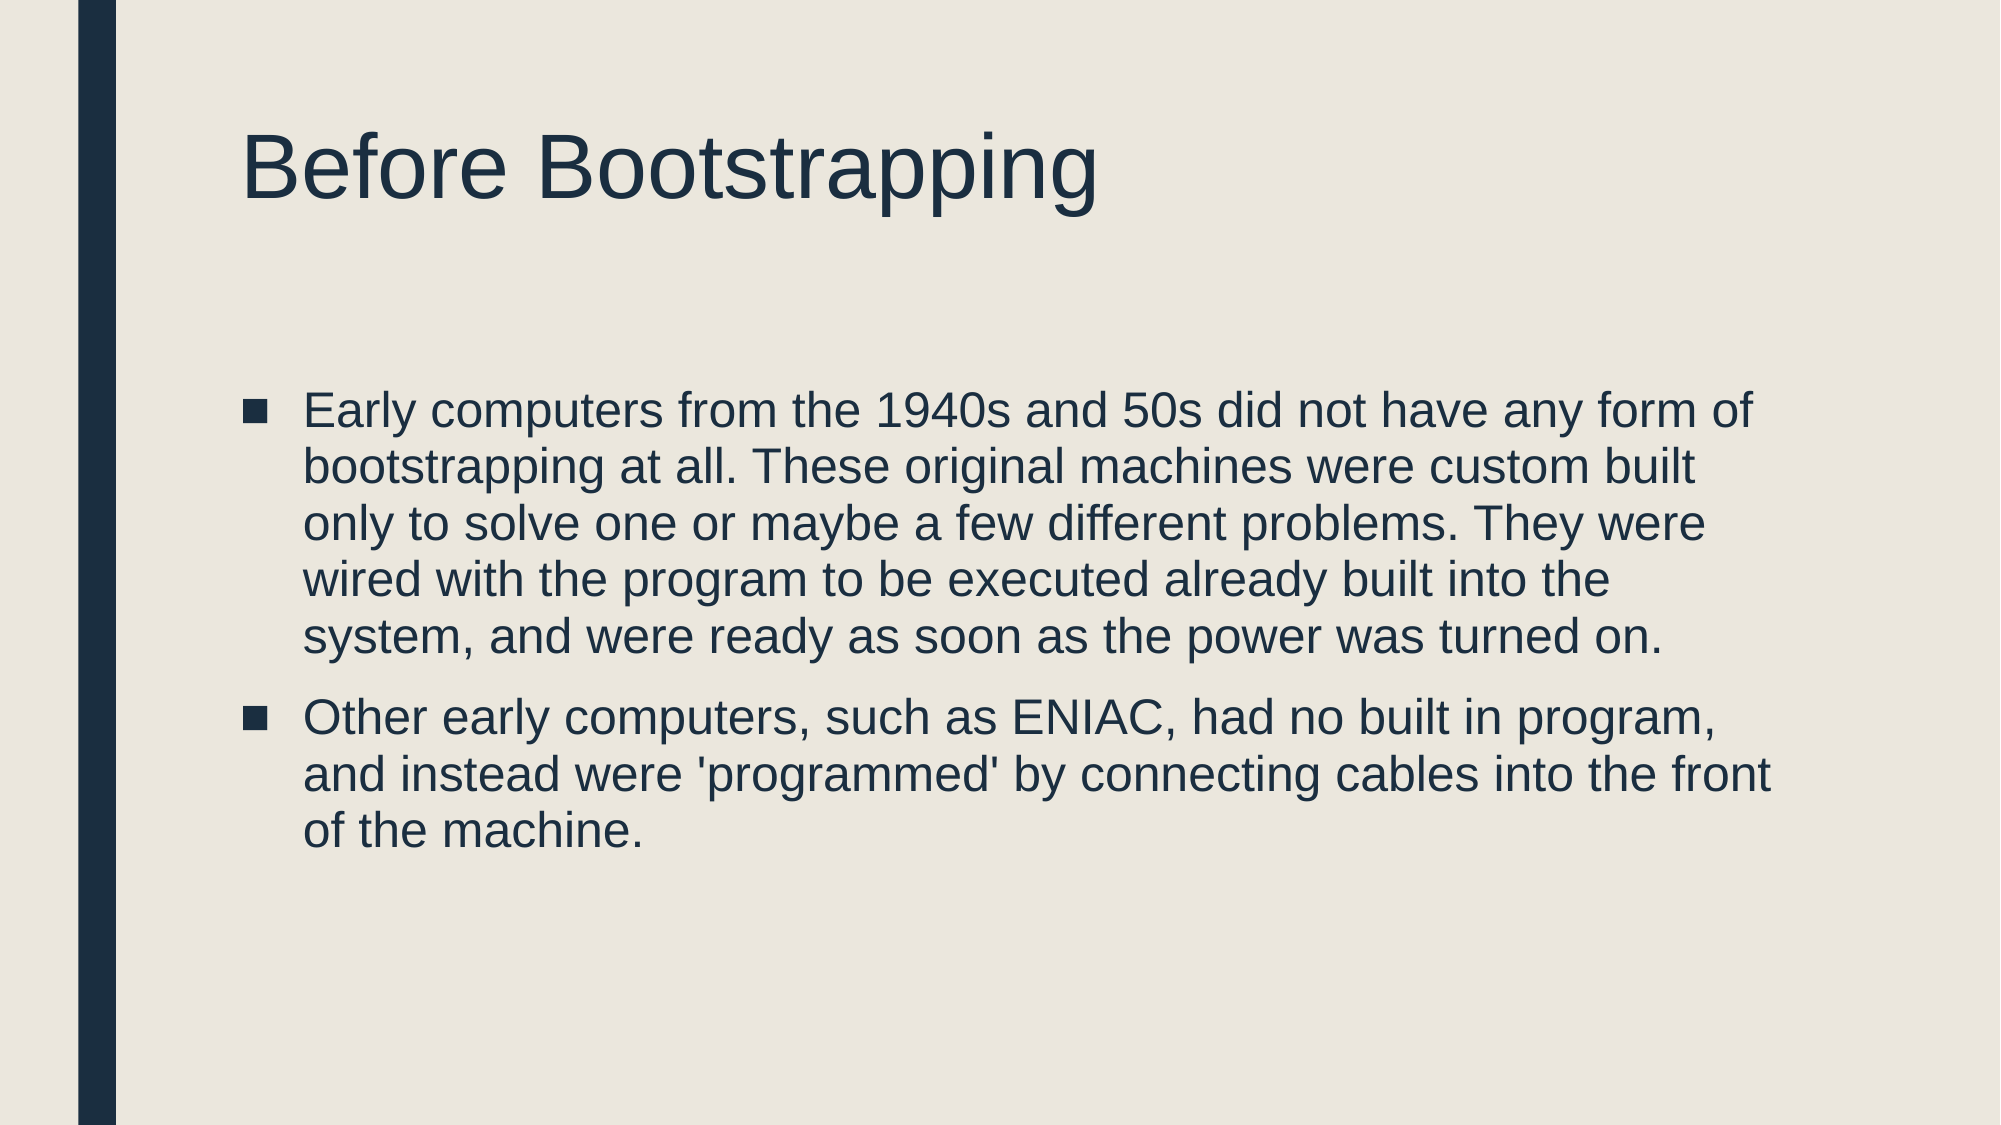

# Before Bootstrapping
Early computers from the 1940s and 50s did not have any form of bootstrapping at all. These original machines were custom built only to solve one or maybe a few different problems. They were wired with the program to be executed already built into the system, and were ready as soon as the power was turned on.
Other early computers, such as ENIAC, had no built in program, and instead were 'programmed' by connecting cables into the front of the machine.